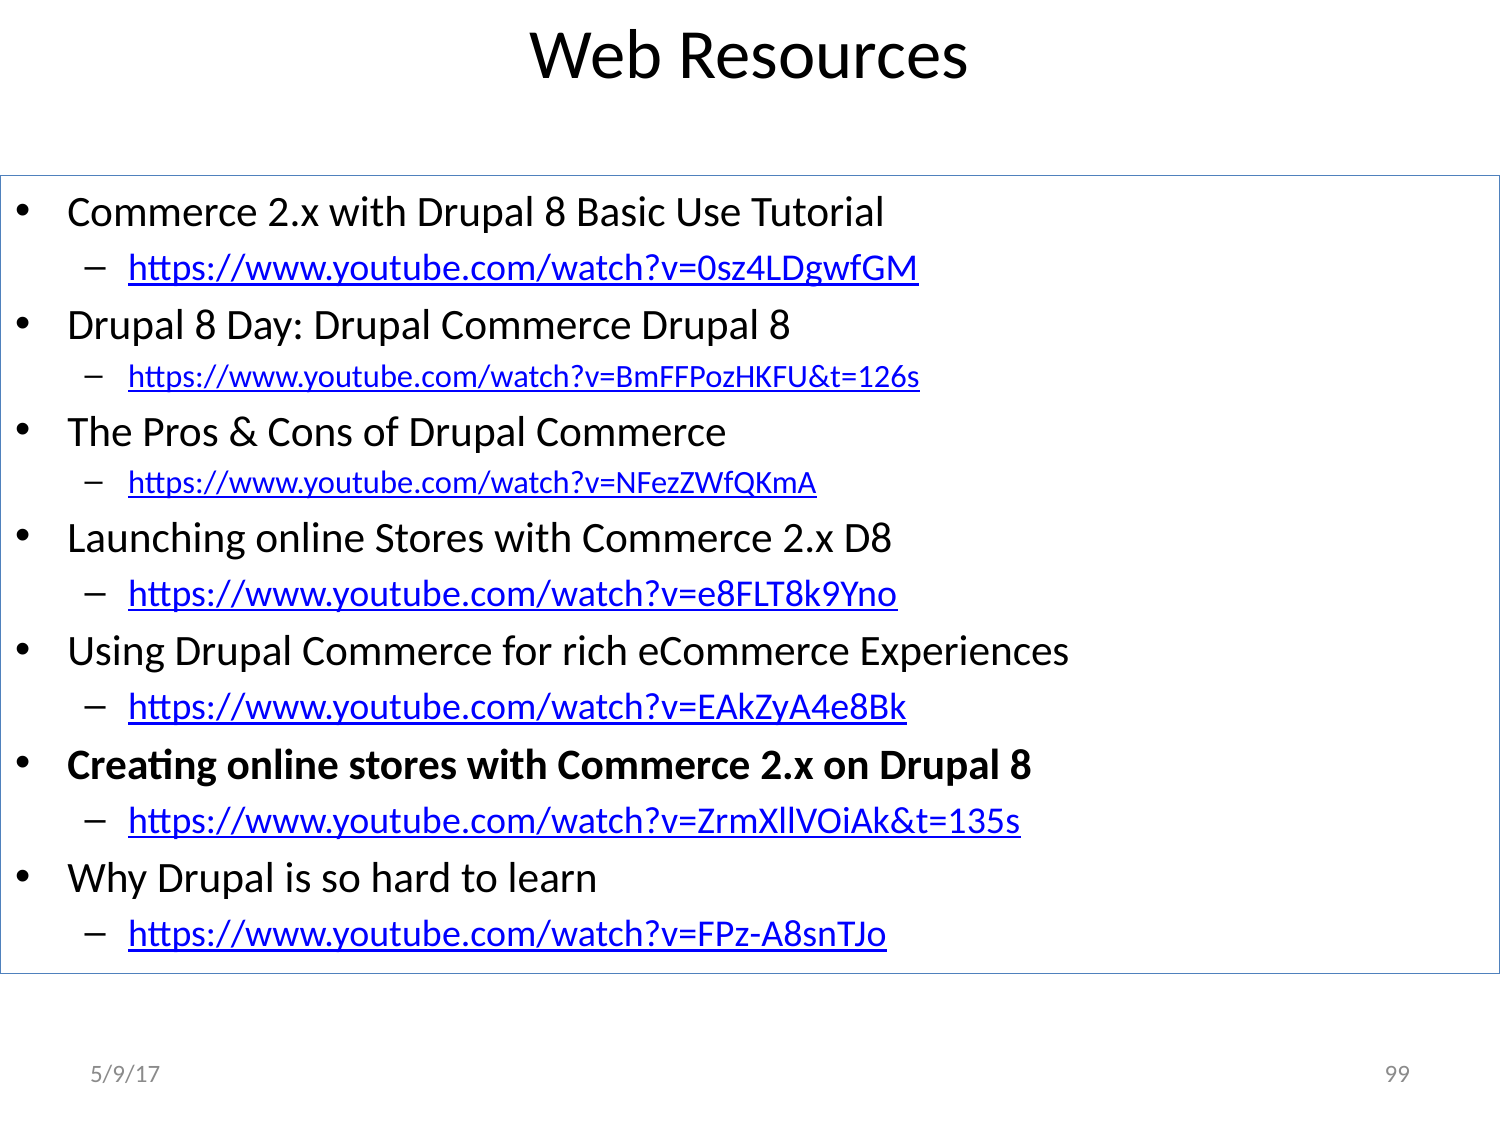

# Web Resources
Commerce 2.x with Drupal 8 Basic Use Tutorial
https://www.youtube.com/watch?v=0sz4LDgwfGM
Drupal 8 Day: Drupal Commerce Drupal 8
https://www.youtube.com/watch?v=BmFFPozHKFU&t=126s
The Pros & Cons of Drupal Commerce
https://www.youtube.com/watch?v=NFezZWfQKmA
Launching online Stores with Commerce 2.x D8
https://www.youtube.com/watch?v=e8FLT8k9Yno
Using Drupal Commerce for rich eCommerce Experiences
https://www.youtube.com/watch?v=EAkZyA4e8Bk
Creating online stores with Commerce 2.x on Drupal 8
https://www.youtube.com/watch?v=ZrmXllVOiAk&t=135s
Why Drupal is so hard to learn
https://www.youtube.com/watch?v=FPz-A8snTJo

5/9/17
99